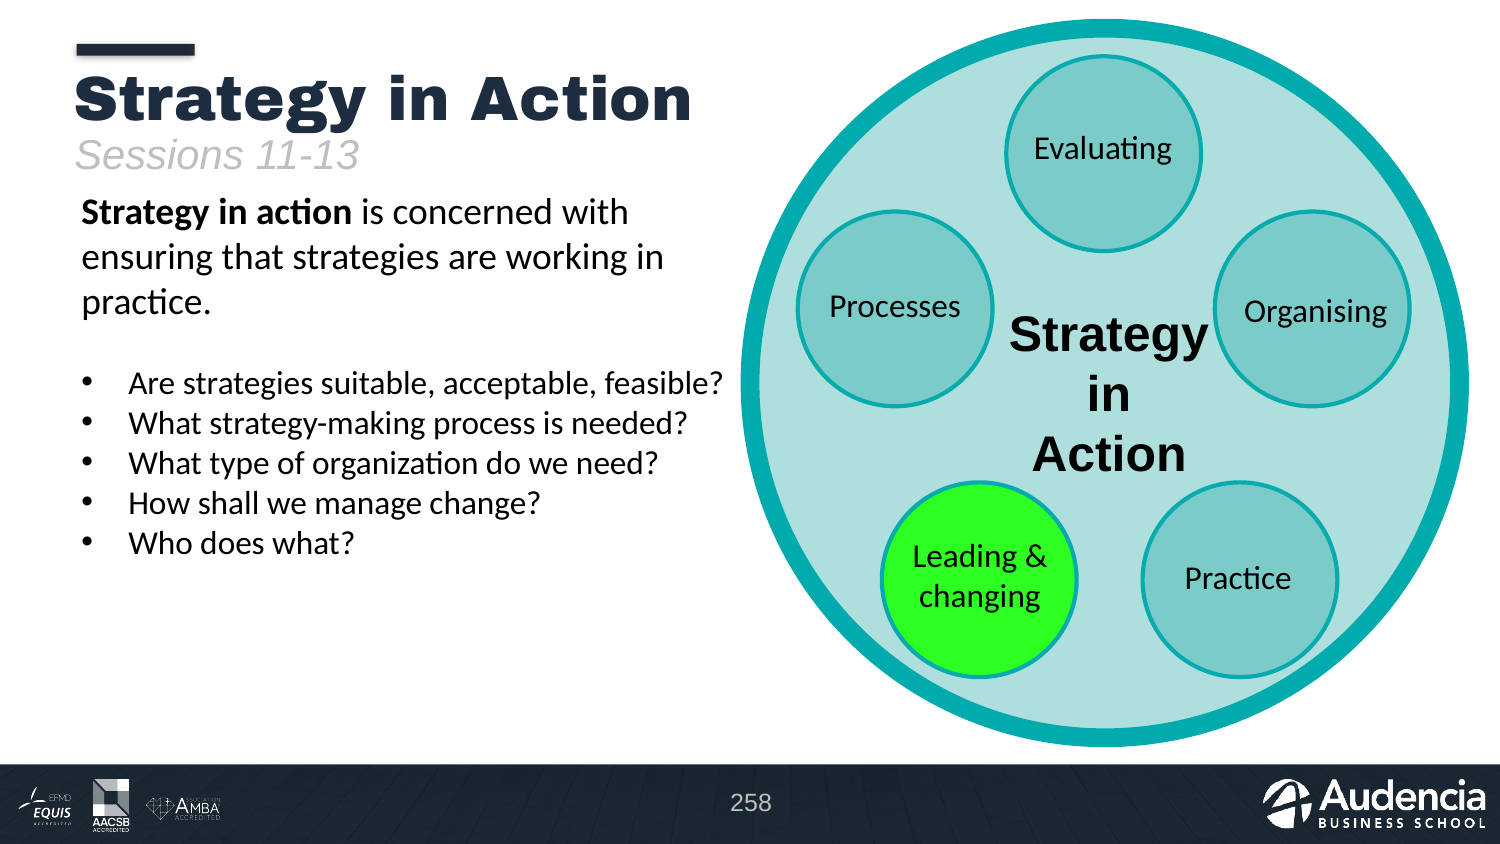

# Strategy in Action

Evaluating
Sessions 11-13
Strategy in action is concerned with ensuring that strategies are working in practice.

Are strategies suitable, acceptable, feasible?
What strategy-making process is needed?
What type of organization do we need?
How shall we manage change?
Who does what?

Processes

Organising
Strategy
in
Action

Leading &
changing

Practice
258